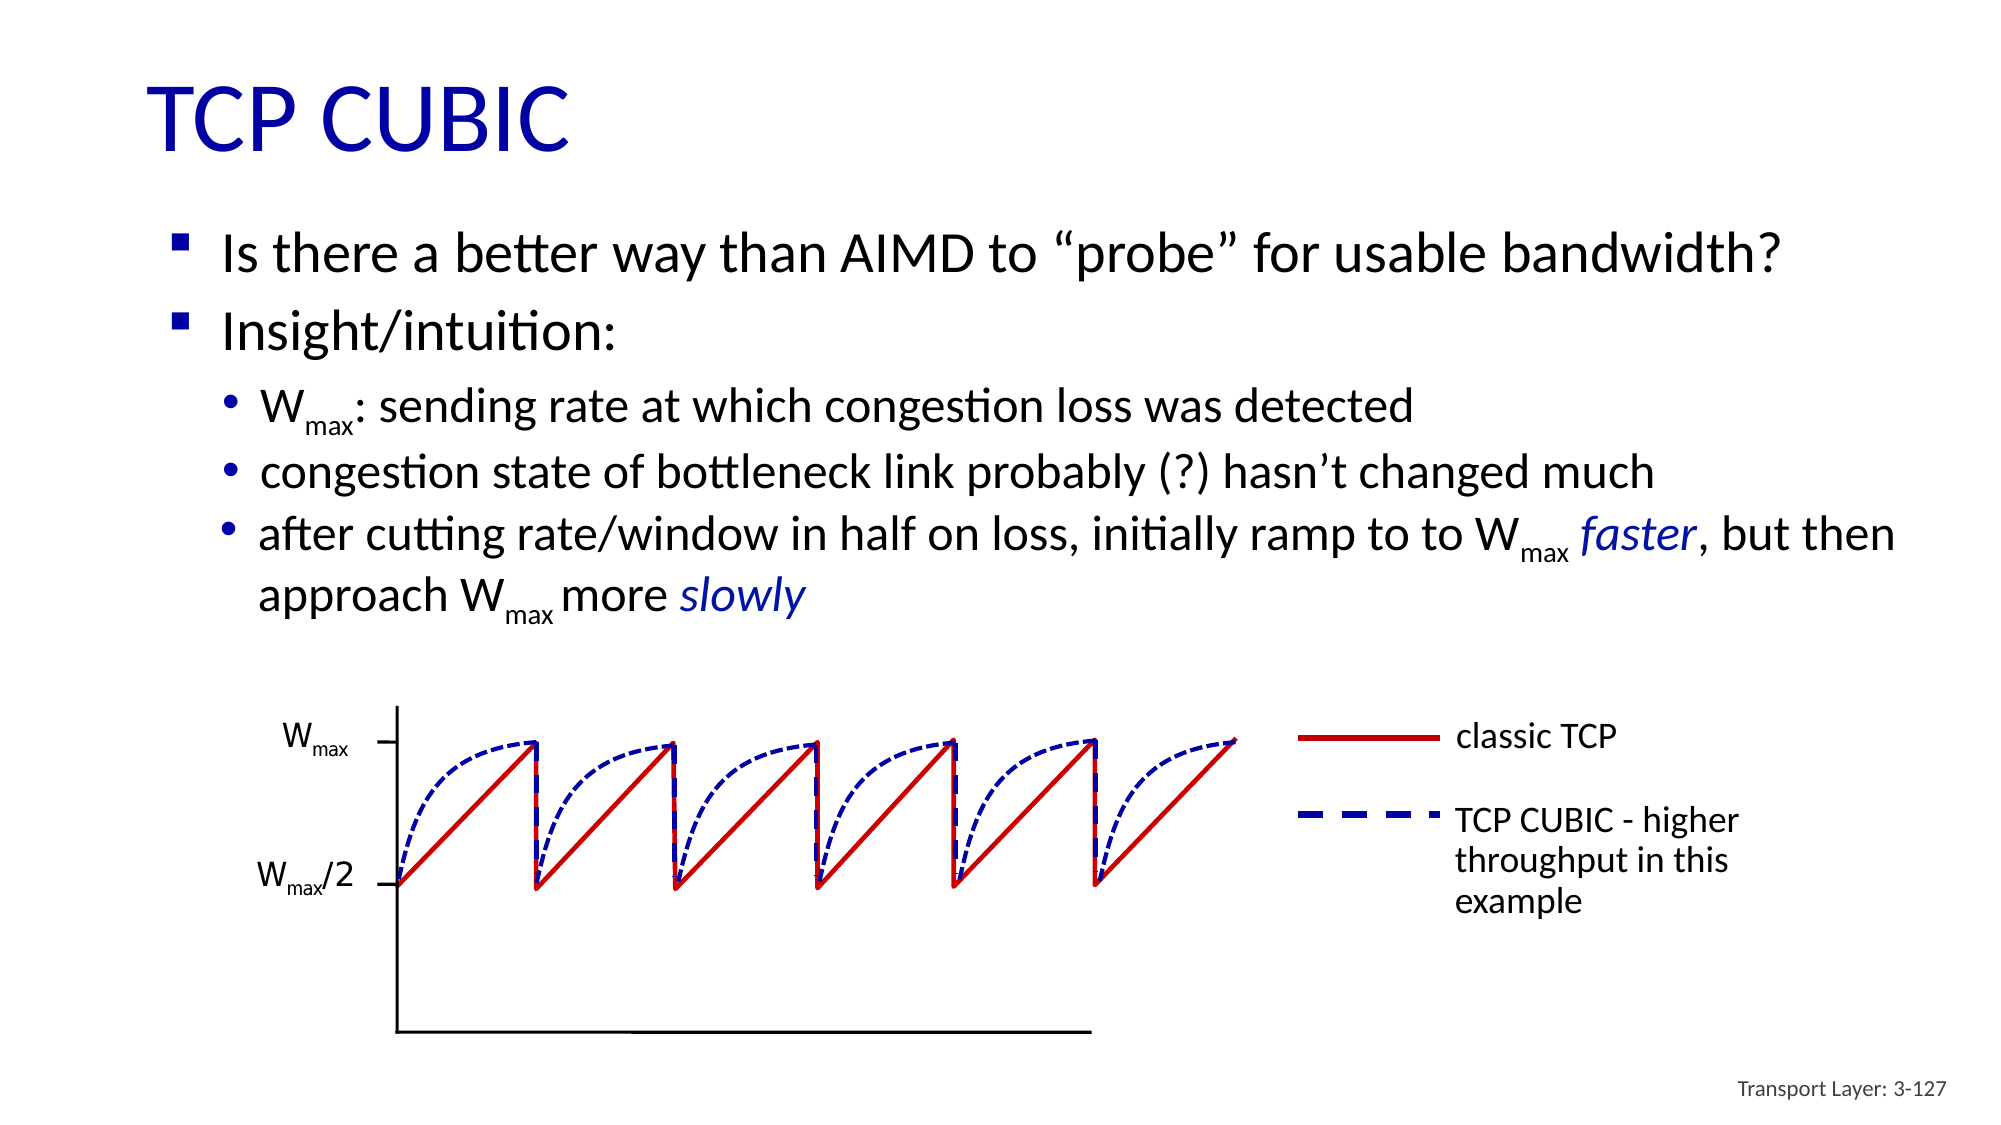

# TCP CUBIC
Is there a better way than AIMD to “probe” for usable bandwidth?

Insight/intuition:
Wmax: sending rate at which congestion loss was detected
congestion state of bottleneck link probably (?) hasn’t changed much

after cutting rate/window in half on loss, initially ramp to to Wmax faster, but then approach Wmax more slowly

classic TCP
TCP CUBIC - higher throughput in this example

Wmax

Wmax/2

Transport Layer: 3-127